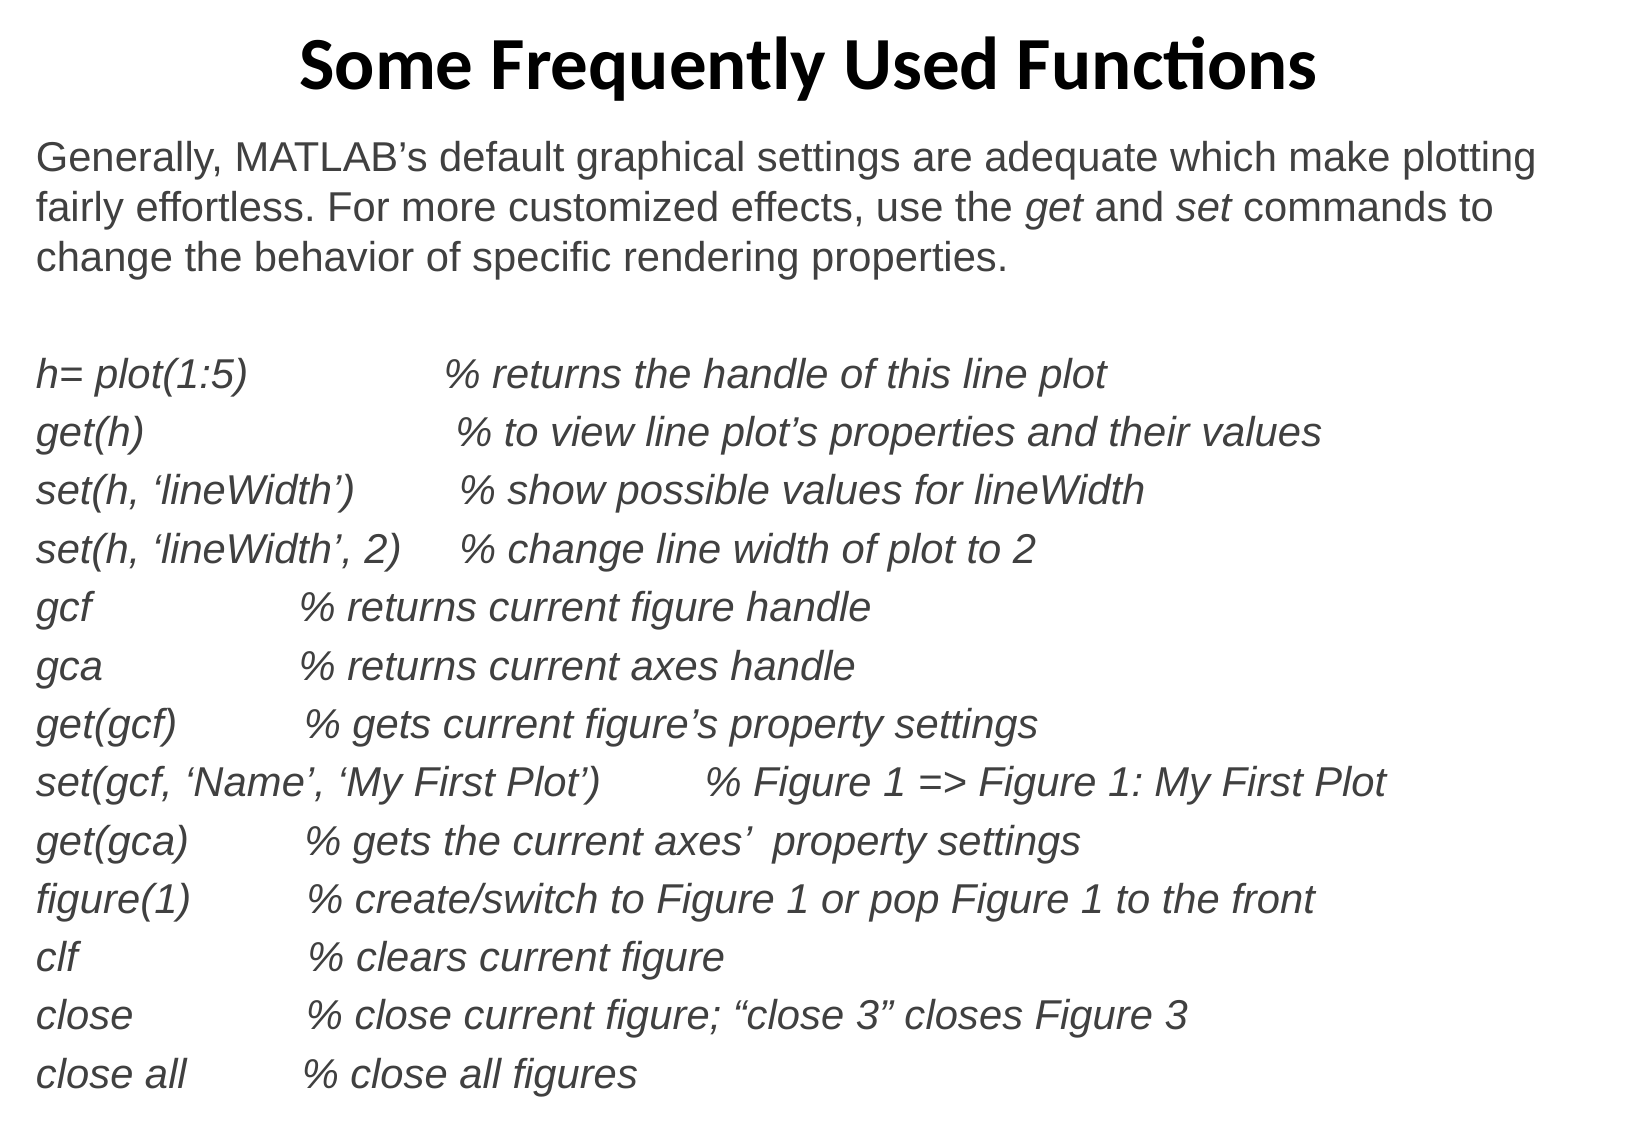

Some Frequently Used Functions
Generally, MATLAB’s default graphical settings are adequate which make plotting fairly effortless. For more customized effects, use the get and set commands to change the behavior of specific rendering properties.

h= plot(1:5)                 % returns the handle of this line plot
get(h)                           % to view line plot’s properties and their values
set(h, ‘lineWidth’)         % show possible values for lineWidth
set(h, ‘lineWidth’, 2)     % change line width of plot to 2
gcf                  % returns current figure handle
gca                 % returns current axes handle
get(gcf)           % gets current figure’s property settings
set(gcf, ‘Name’, ‘My First Plot’)         % Figure 1 => Figure 1: My First Plot
get(gca)          % gets the current axes’  property settings
figure(1)          % create/switch to Figure 1 or pop Figure 1 to the front
clf                    % clears current figure
close               % close current figure; “close 3” closes Figure 3
close all          % close all figures